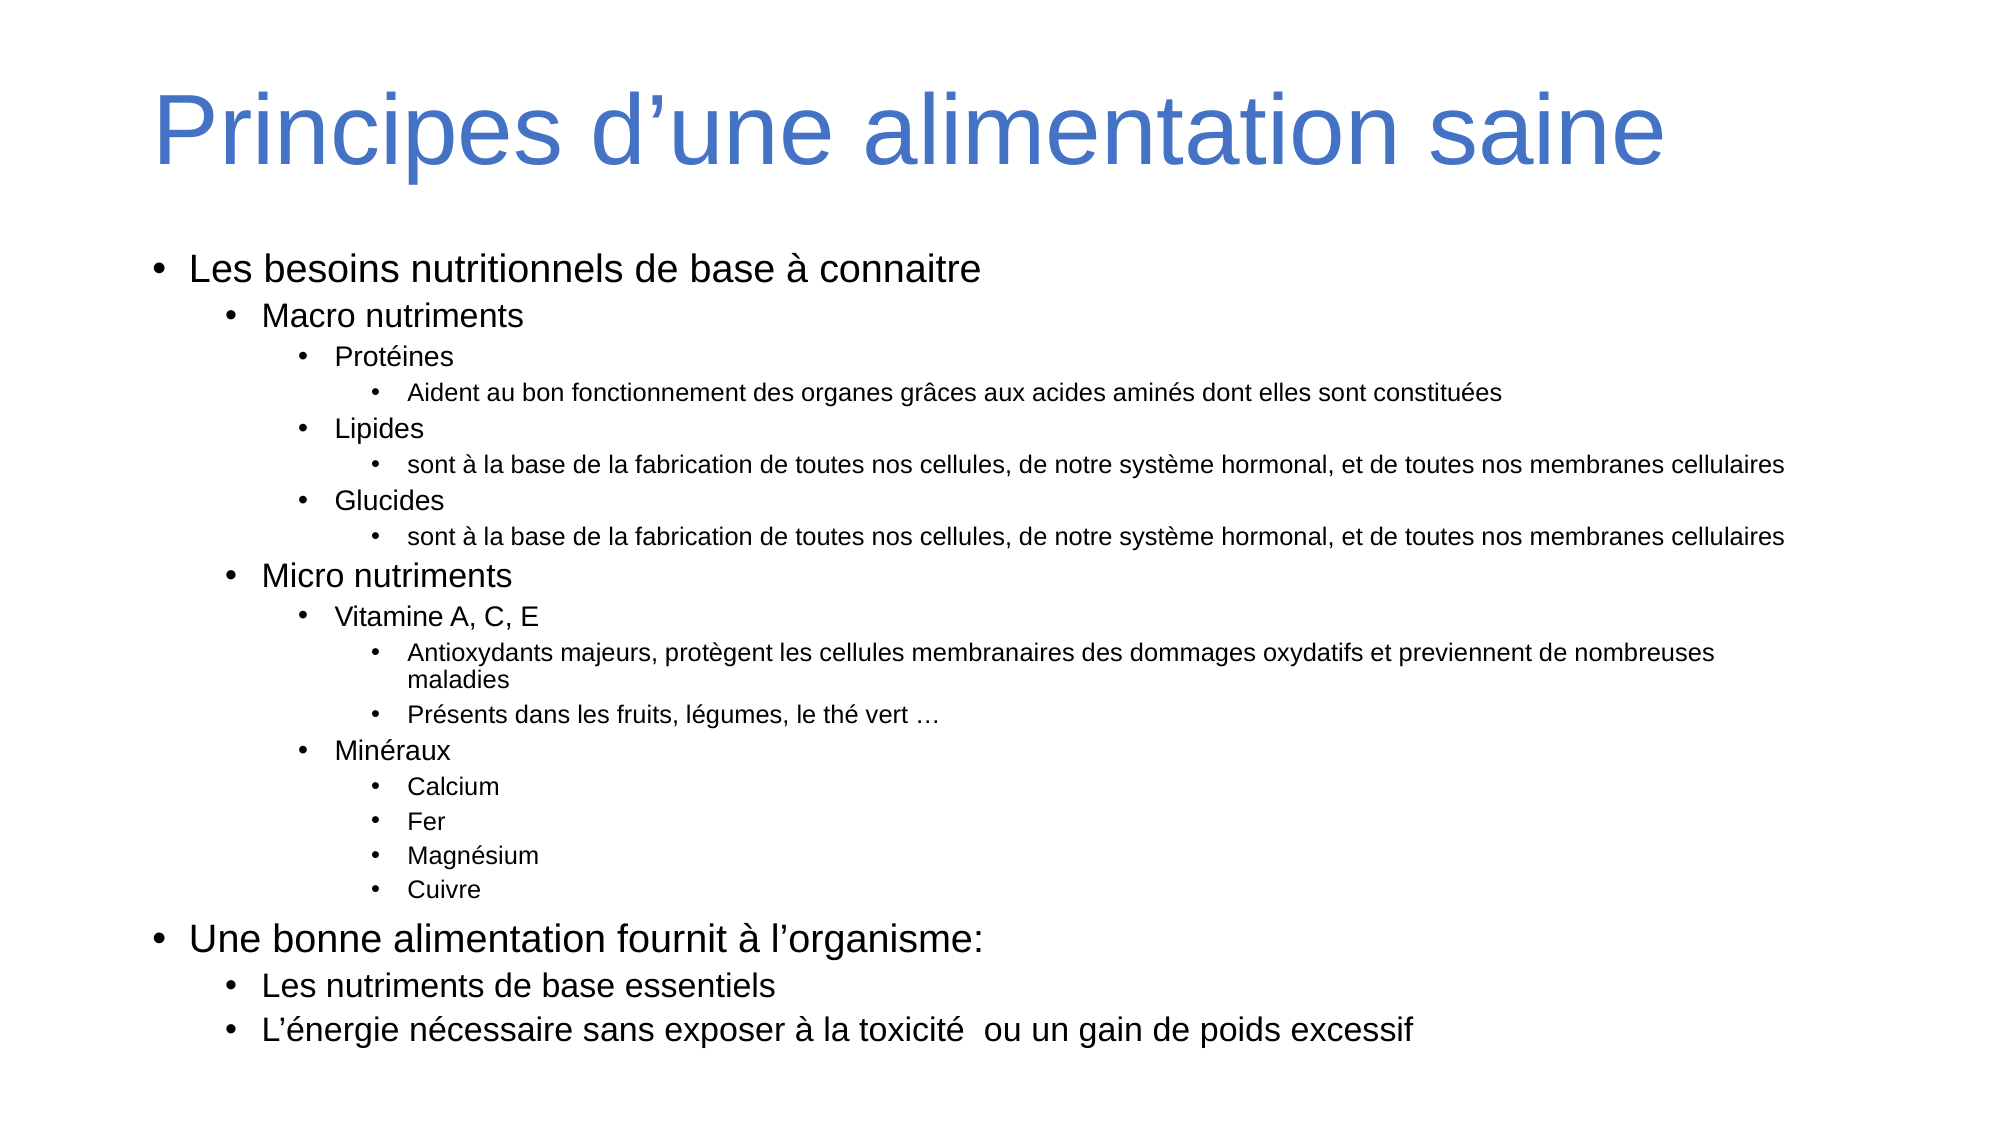

# Principes d’une alimentation saine
Les besoins nutritionnels de base à connaitre
Macro nutriments
Protéines
Aident au bon fonctionnement des organes grâces aux acides aminés dont elles sont constituées
Lipides
sont à la base de la fabrication de toutes nos cellules, de notre système hormonal, et de toutes nos membranes cellulaires
Glucides
sont à la base de la fabrication de toutes nos cellules, de notre système hormonal, et de toutes nos membranes cellulaires
Micro nutriments
Vitamine A, C, E
Antioxydants majeurs, protègent les cellules membranaires des dommages oxydatifs et previennent de nombreuses maladies
Présents dans les fruits, légumes, le thé vert …
Minéraux
Calcium
Fer
Magnésium
Cuivre
Une bonne alimentation fournit à l’organisme:
Les nutriments de base essentiels
L’énergie nécessaire sans exposer à la toxicité  ou un gain de poids excessif